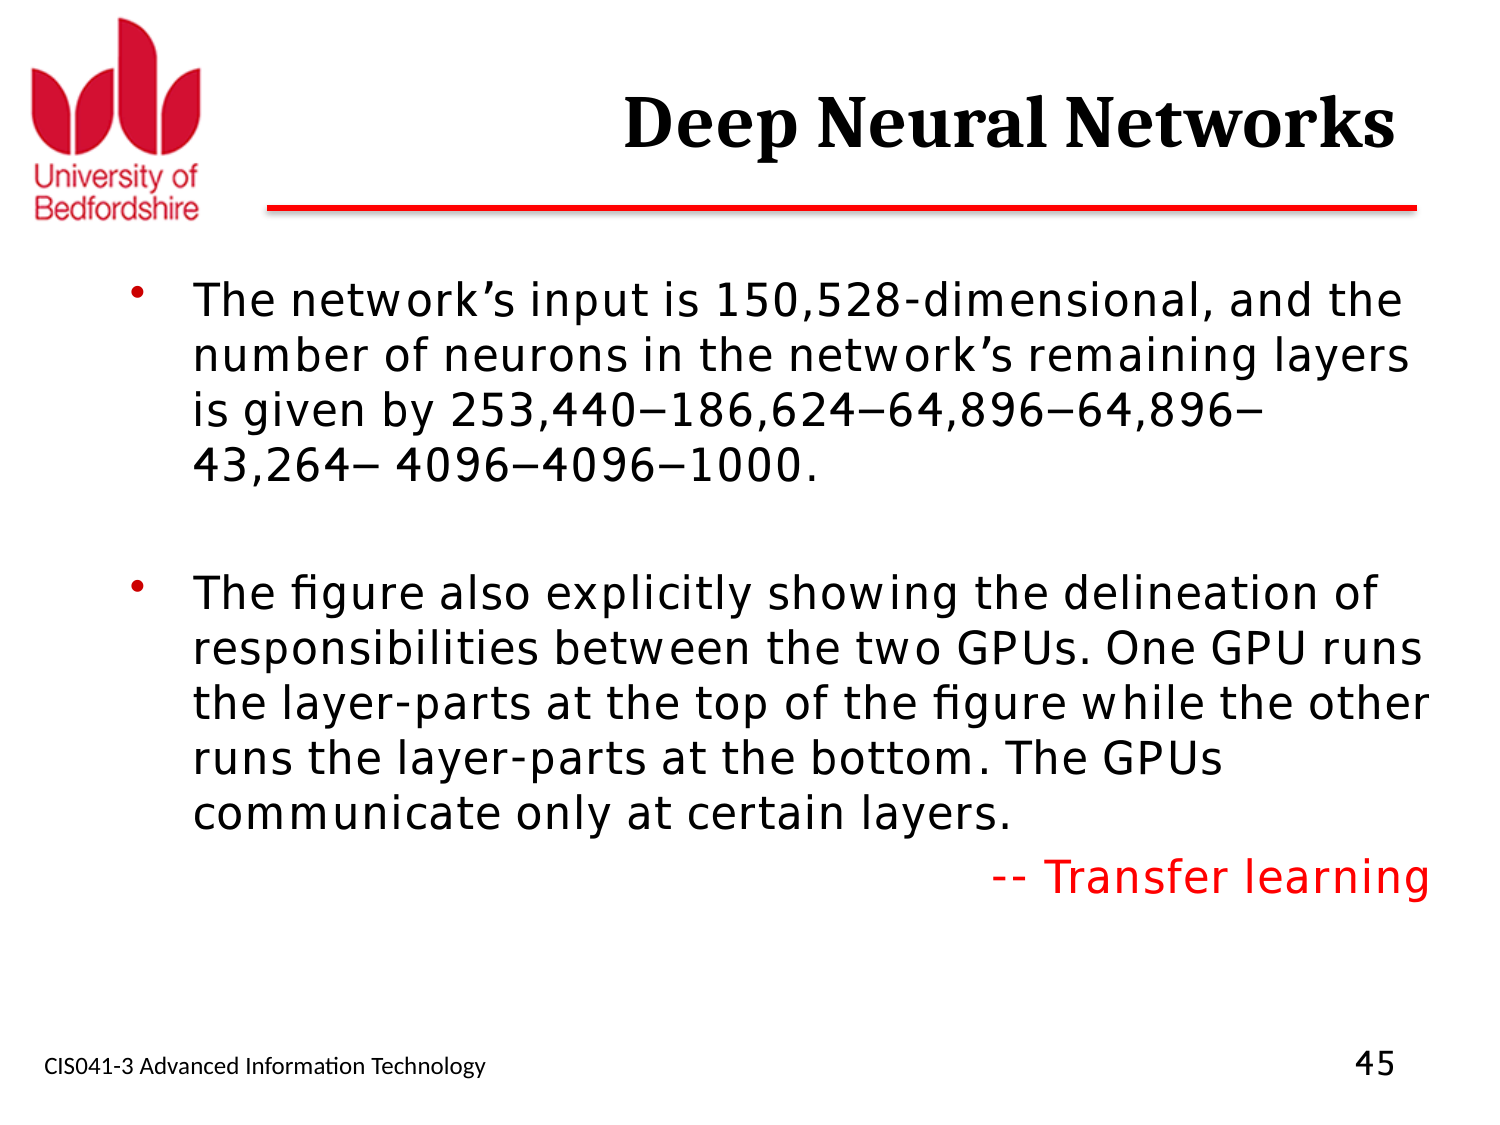

# Deep Neural Networks
The network’s input is 150,528-dimensional, and the number of neurons in the network’s remaining layers is given by 253,440–186,624–64,896–64,896–43,264– 4096–4096–1000.

The figure also explicitly showing the delineation of responsibilities between the two GPUs. One GPU runs the layer-parts at the top of the figure while the other runs the layer-parts at the bottom. The GPUs communicate only at certain layers.
 -- Transfer learning
CIS041-3 Advanced Information Technology